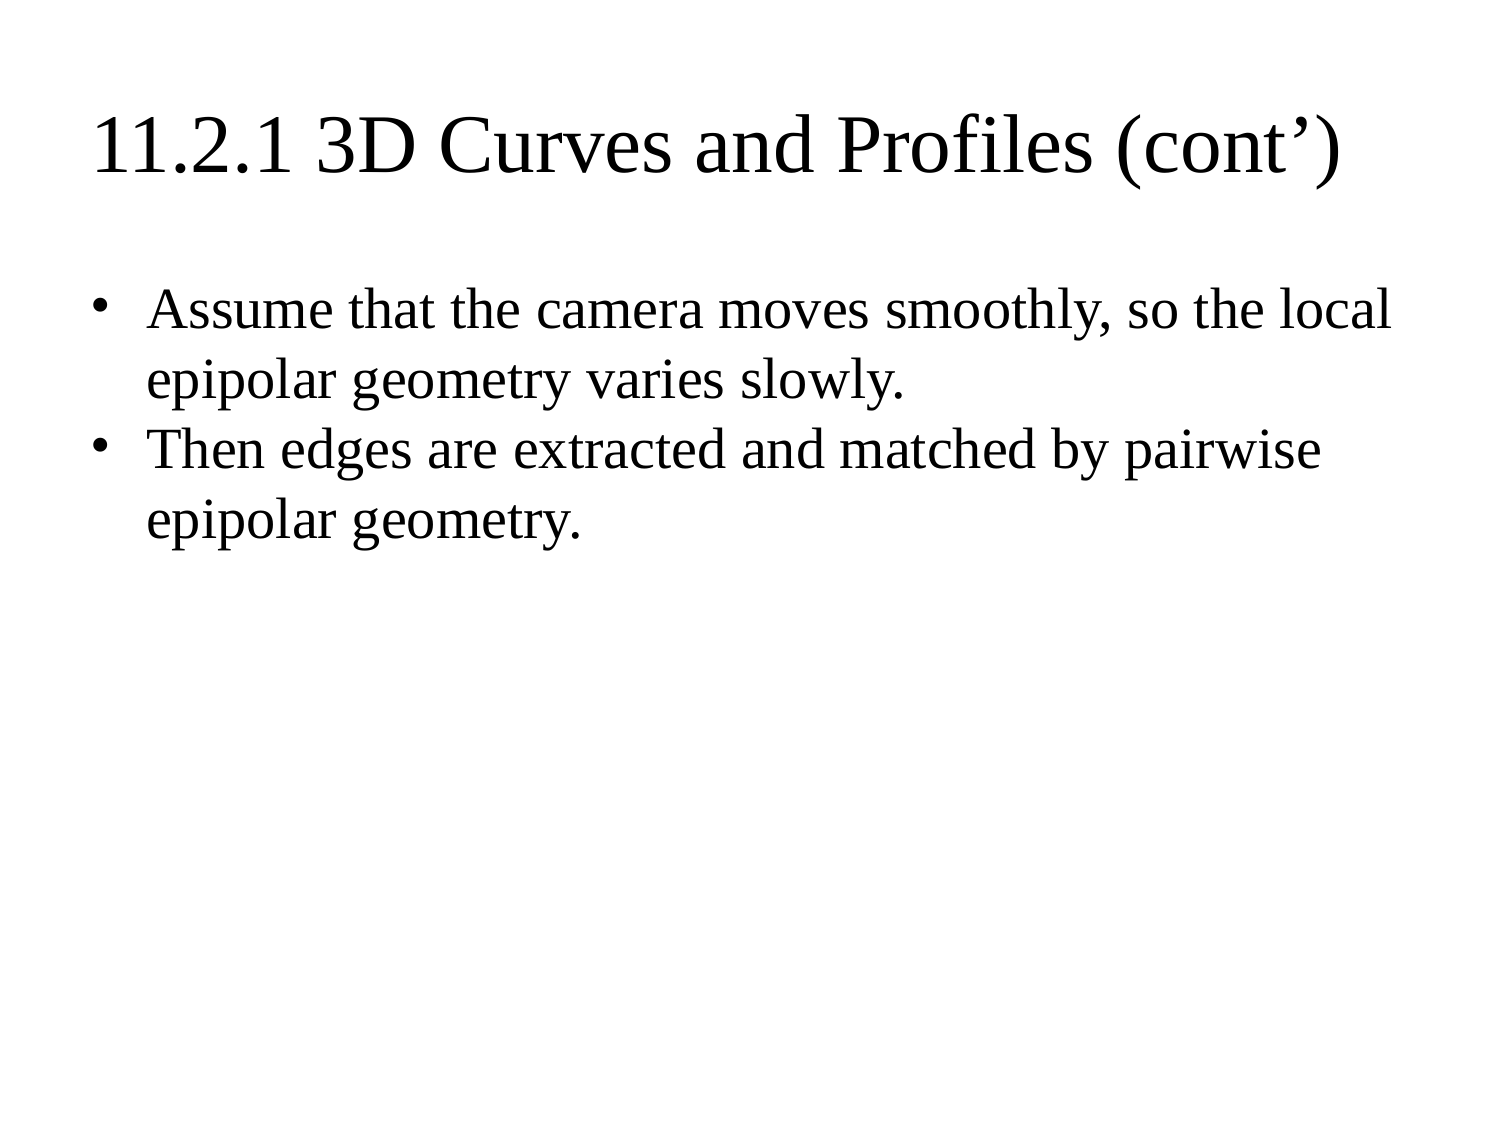

# 11.2.1 3D Curves and Profiles (cont’)
Assume that the camera moves smoothly, so the local epipolar geometry varies slowly.
Then edges are extracted and matched by pairwise epipolar geometry.